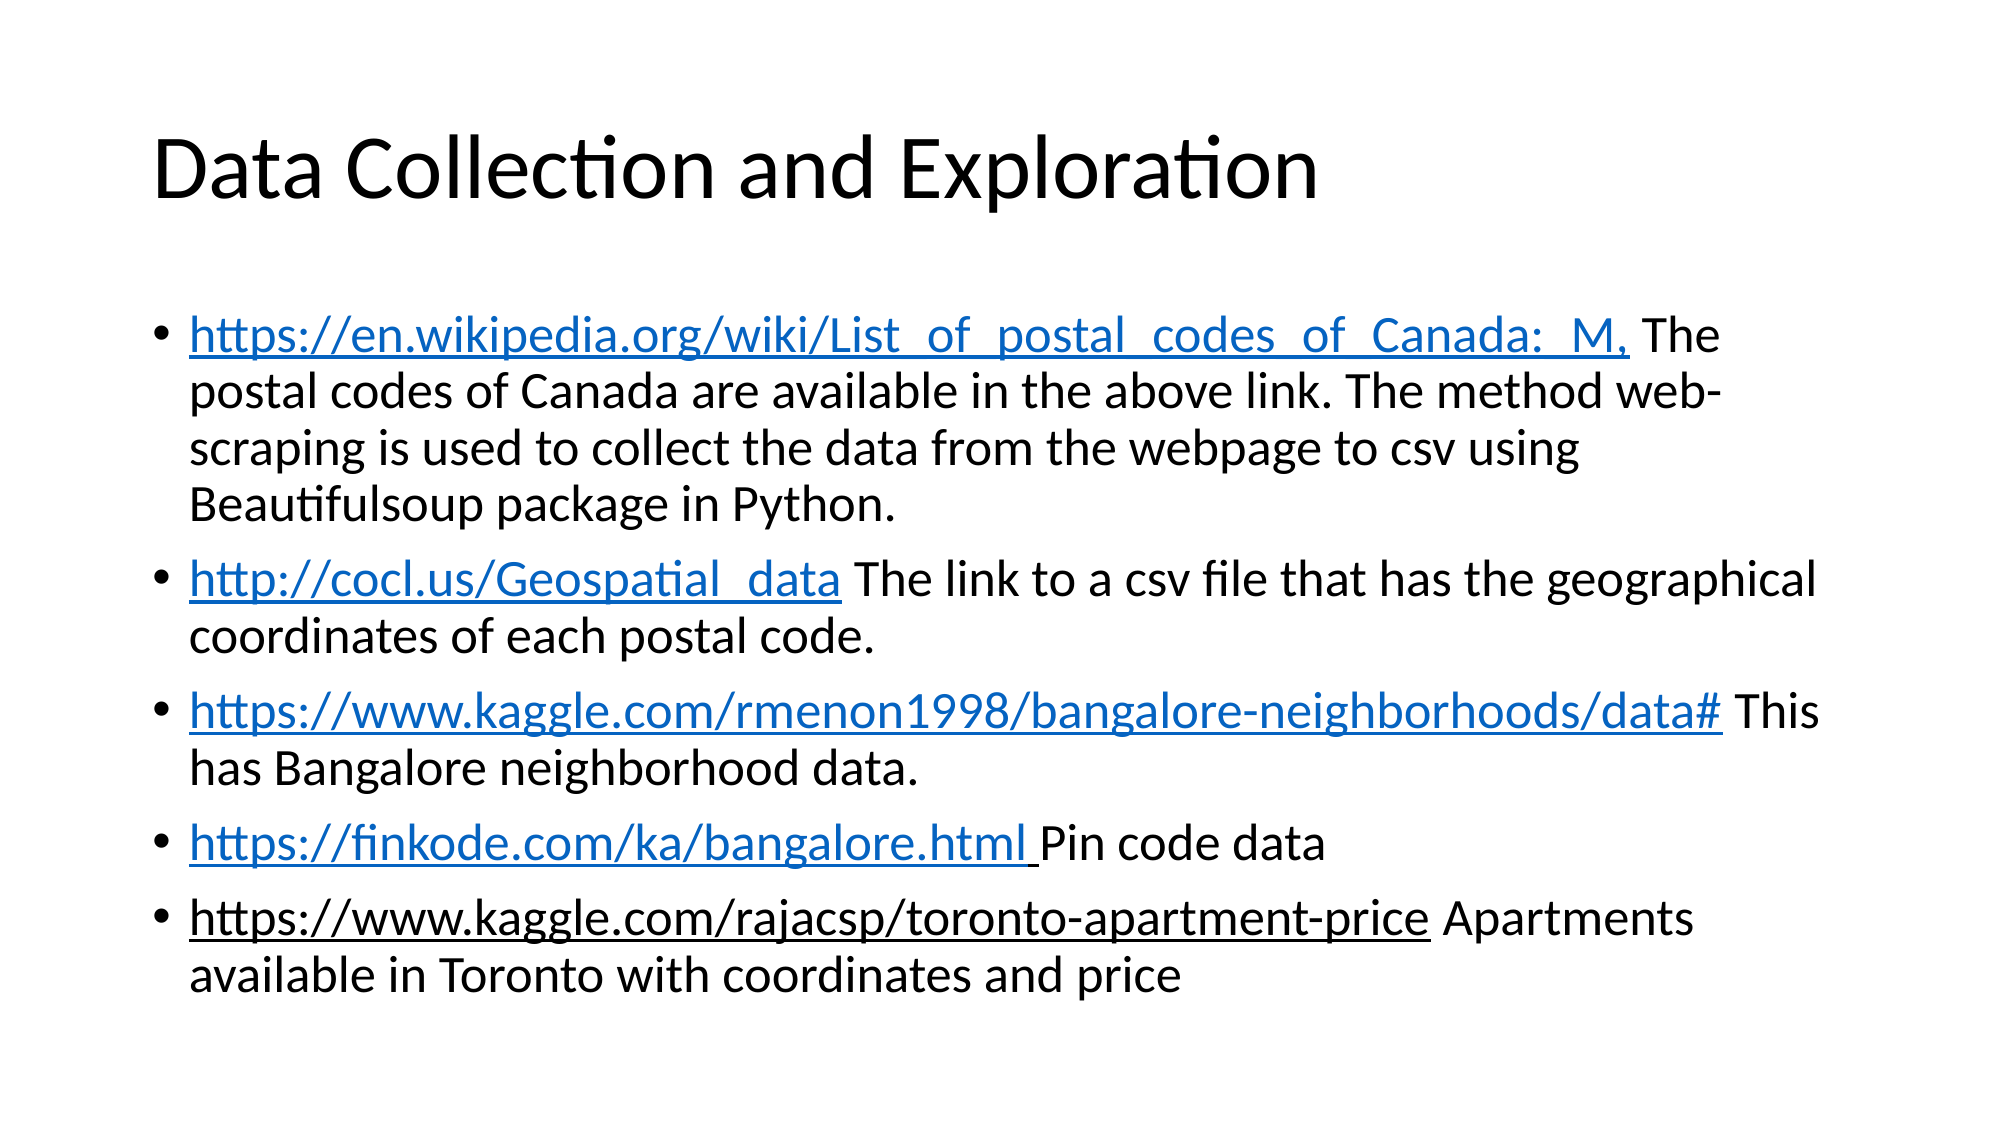

# Data Collection and Exploration
https://en.wikipedia.org/wiki/List_of_postal_codes_of_Canada:_M, The postal codes of Canada are available in the above link. The method web-scraping is used to collect the data from the webpage to csv using Beautifulsoup package in Python.
http://cocl.us/Geospatial_data The link to a csv file that has the geographical coordinates of each postal code.
https://www.kaggle.com/rmenon1998/bangalore-neighborhoods/data# This has Bangalore neighborhood data.
https://finkode.com/ka/bangalore.html Pin code data
https://www.kaggle.com/rajacsp/toronto-apartment-price Apartments available in Toronto with coordinates and price